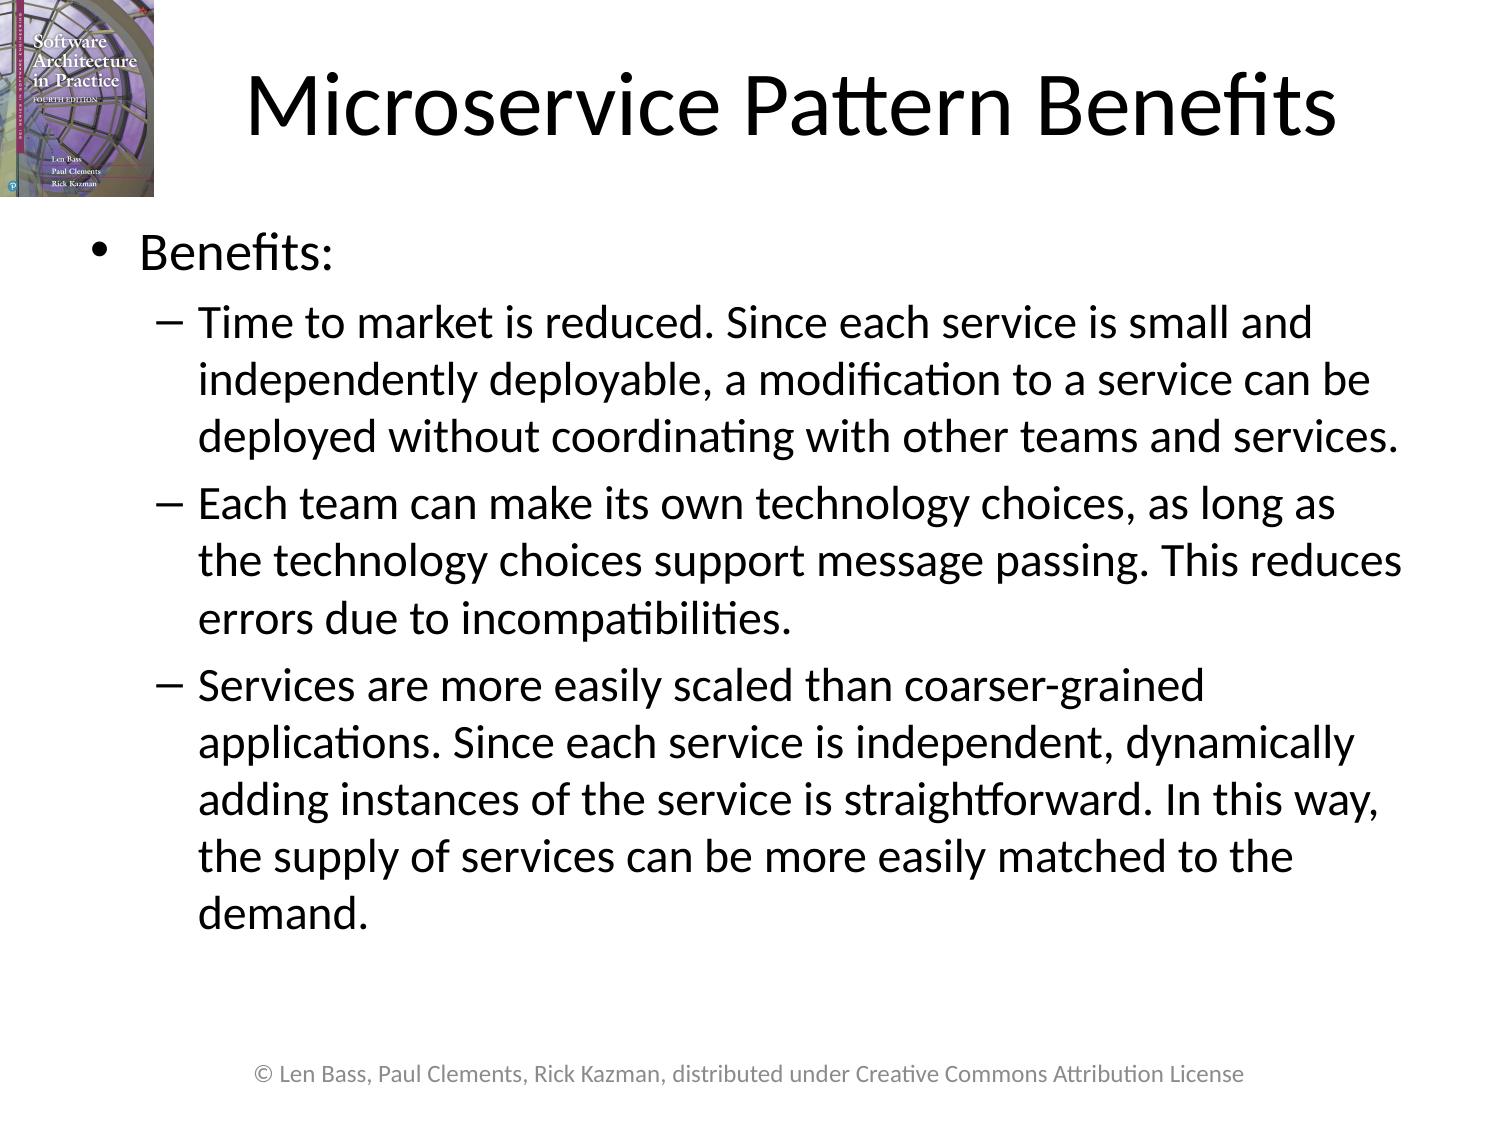

# Microservice Pattern Benefits
Benefits:
Time to market is reduced. Since each service is small and independently deployable, a modification to a service can be deployed without coordinating with other teams and services.
Each team can make its own technology choices, as long as the technology choices support message passing. This reduces errors due to incompatibilities.
Services are more easily scaled than coarser-grained applications. Since each service is independent, dynamically adding instances of the service is straightforward. In this way, the supply of services can be more easily matched to the demand.

© Len Bass, Paul Clements, Rick Kazman, distributed under Creative Commons Attribution License